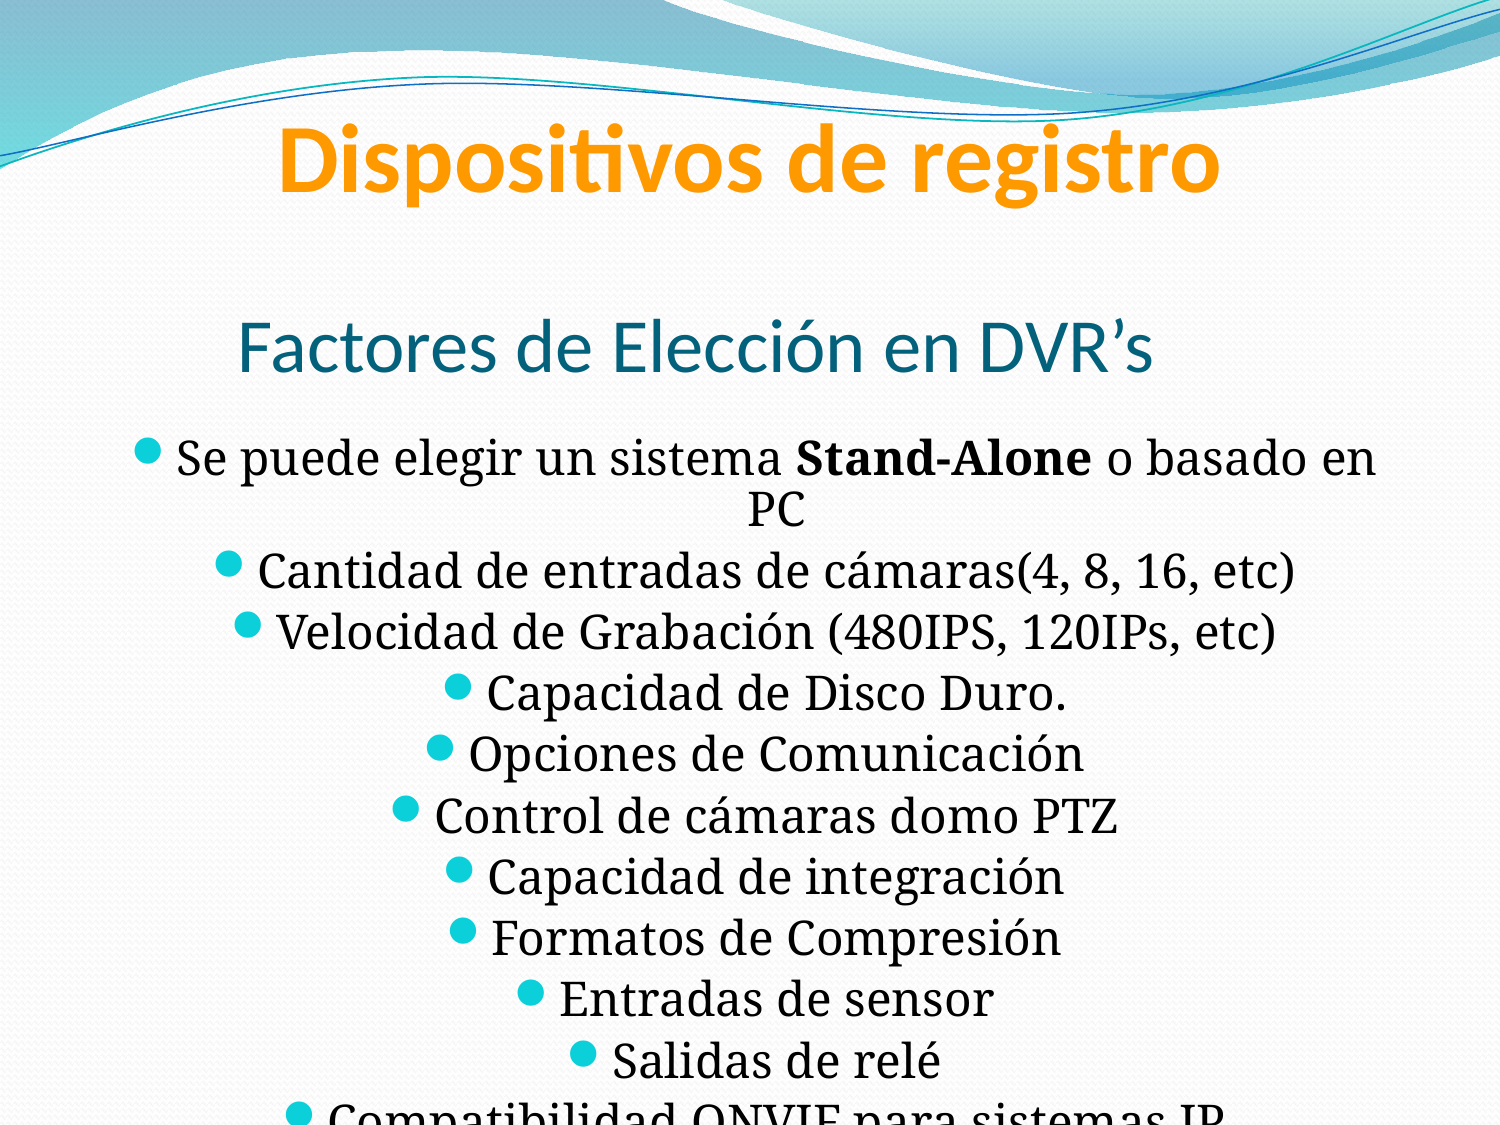

Dispositivos de registro
# Factores de Elección en DVR’s
Se puede elegir un sistema Stand-Alone o basado en PC
Cantidad de entradas de cámaras(4, 8, 16, etc)
Velocidad de Grabación (480IPS, 120IPs, etc)
Capacidad de Disco Duro.
Opciones de Comunicación
Control de cámaras domo PTZ
Capacidad de integración
Formatos de Compresión
Entradas de sensor
Salidas de relé
Compatibilidad ONVIF para sistemas IP